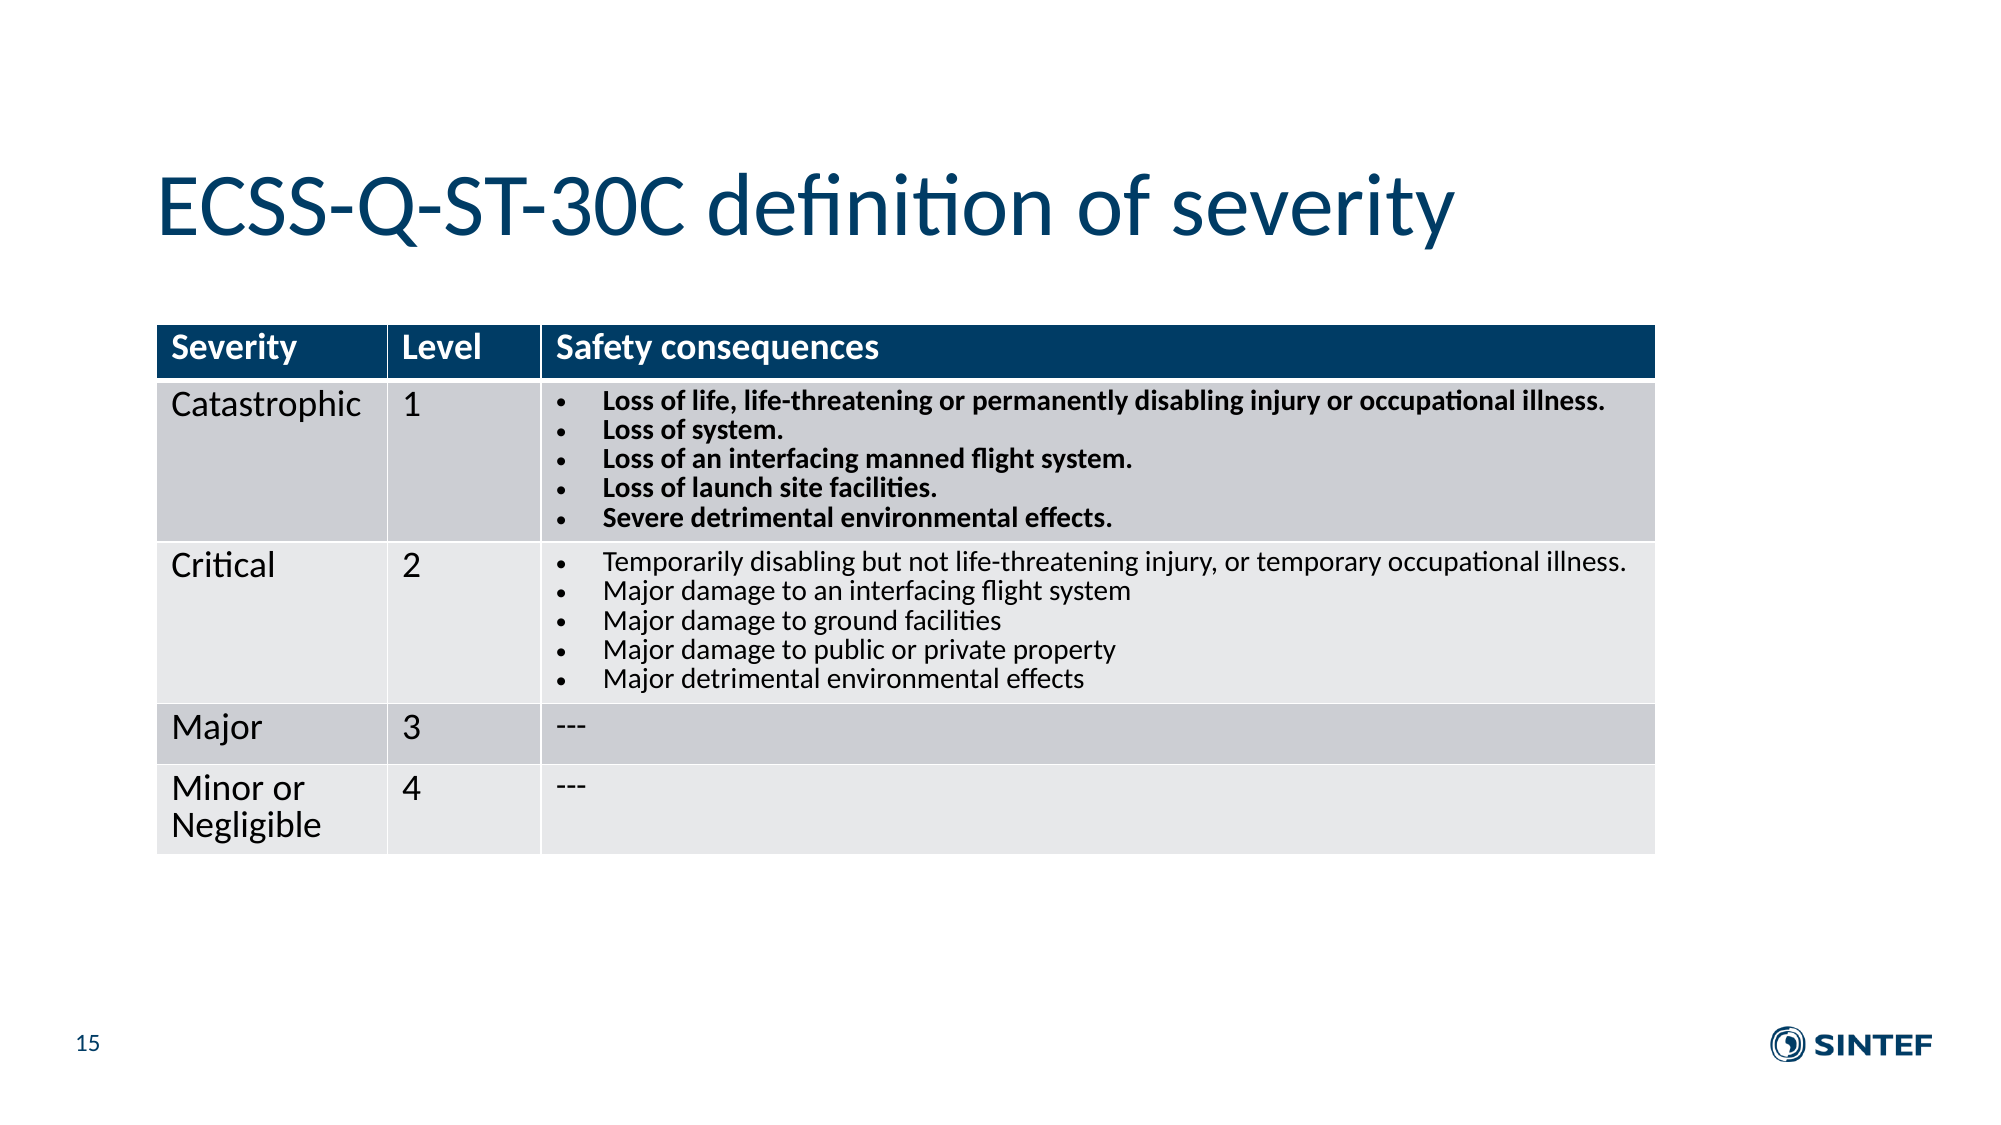

# ECSS-Q-ST-30C definition of severity
| Severity | Level | Safety consequences |
| --- | --- | --- |
| Catastrophic | 1 | Loss of life, life-threatening or permanently disabling injury or occupational illness. Loss of system. Loss of an interfacing manned flight system. Loss of launch site facilities. Severe detrimental environmental effects. |
| Critical | 2 | Temporarily disabling but not life-threatening injury, or temporary occupational illness. Major damage to an interfacing flight system Major damage to ground facilities Major damage to public or private property Major detrimental environmental effects |
| Major | 3 | --- |
| Minor or Negligible | 4 | --- |
15